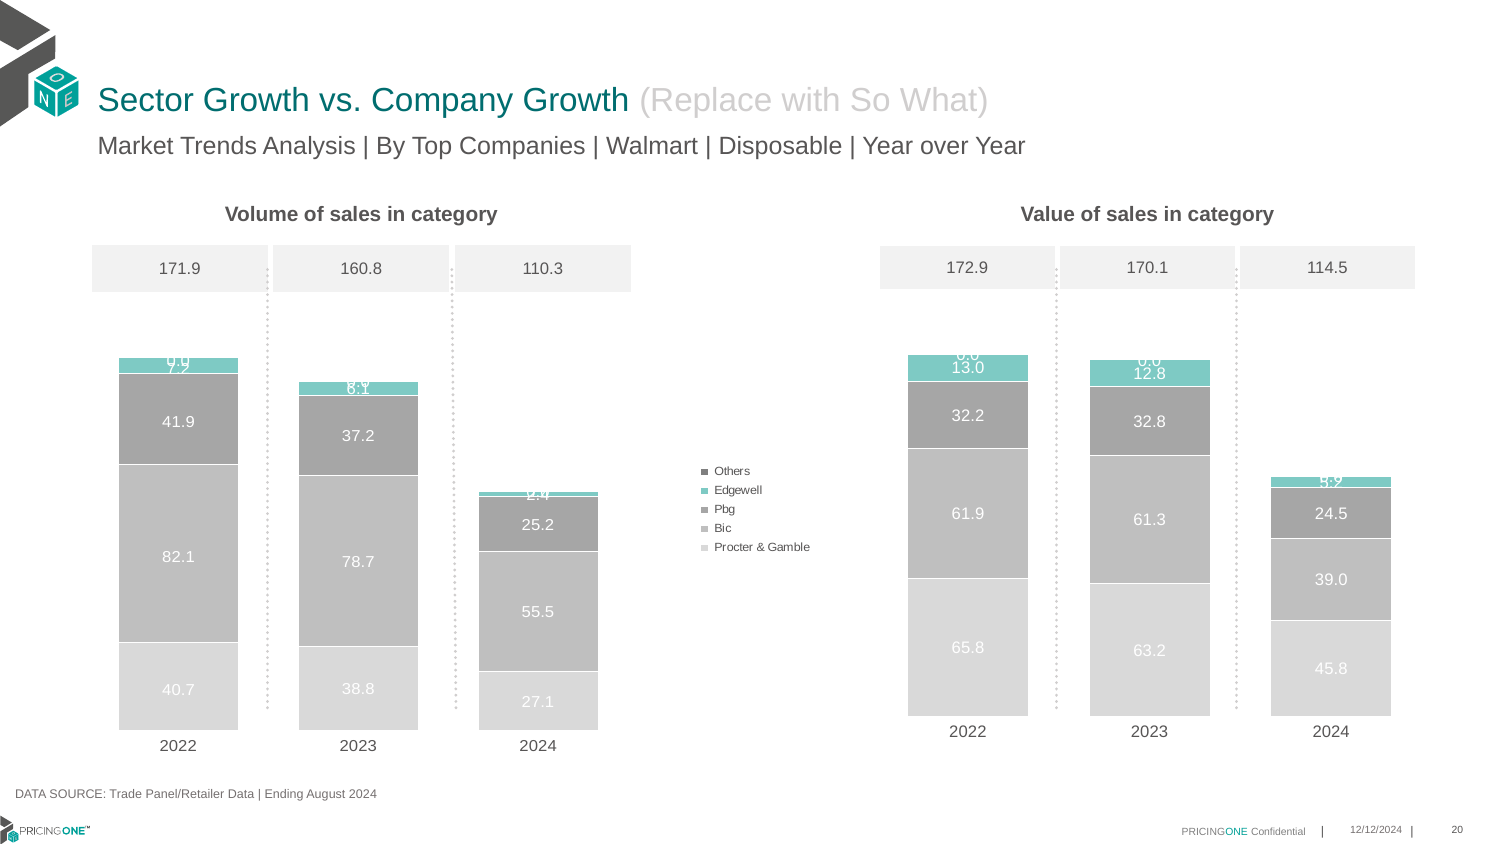

# Sector Growth vs. Company Growth (Replace with So What)
Market Trends Analysis | By Top Companies | Walmart | Disposable | Year over Year
| Value of sales in category |  |  |
| --- | --- | --- |
| 172.9 | 170.1 | 114.5 |
| Volume of sales in category |  |  |
| --- | --- | --- |
| 171.9 | 160.8 | 110.3 |

### Chart

| Category | Procter & Gamble | Bic | Pbg | Edgewell | Others |
|---|---|---|---|---|---|
| 2022 | 65.761696 | 61.947173 | 32.205744 | 12.961282 | 0.000138 |
| 2023 | 63.243211 | 61.328314 | 32.756048 | 12.815387 | 0.000243 |
| 2024 | 45.80679 | 39.026584 | 24.469121 | 5.237211 | 4.4e-05 |

### Chart

| Category | Procter & Gamble | Bic | Pbg | Edgewell | Others |
|---|---|---|---|---|---|
| 2022 | 40.711325 | 82.086987 | 41.883442 | 7.247008 | 0.000219 |
| 2023 | 38.848737 | 78.689154 | 37.190973 | 6.106511 | 0.000324 |
| 2024 | 27.122458 | 55.53342 | 25.240499 | 2.424279 | 4.8e-05 |
DATA SOURCE: Trade Panel/Retailer Data | Ending August 2024

12/12/2024
20